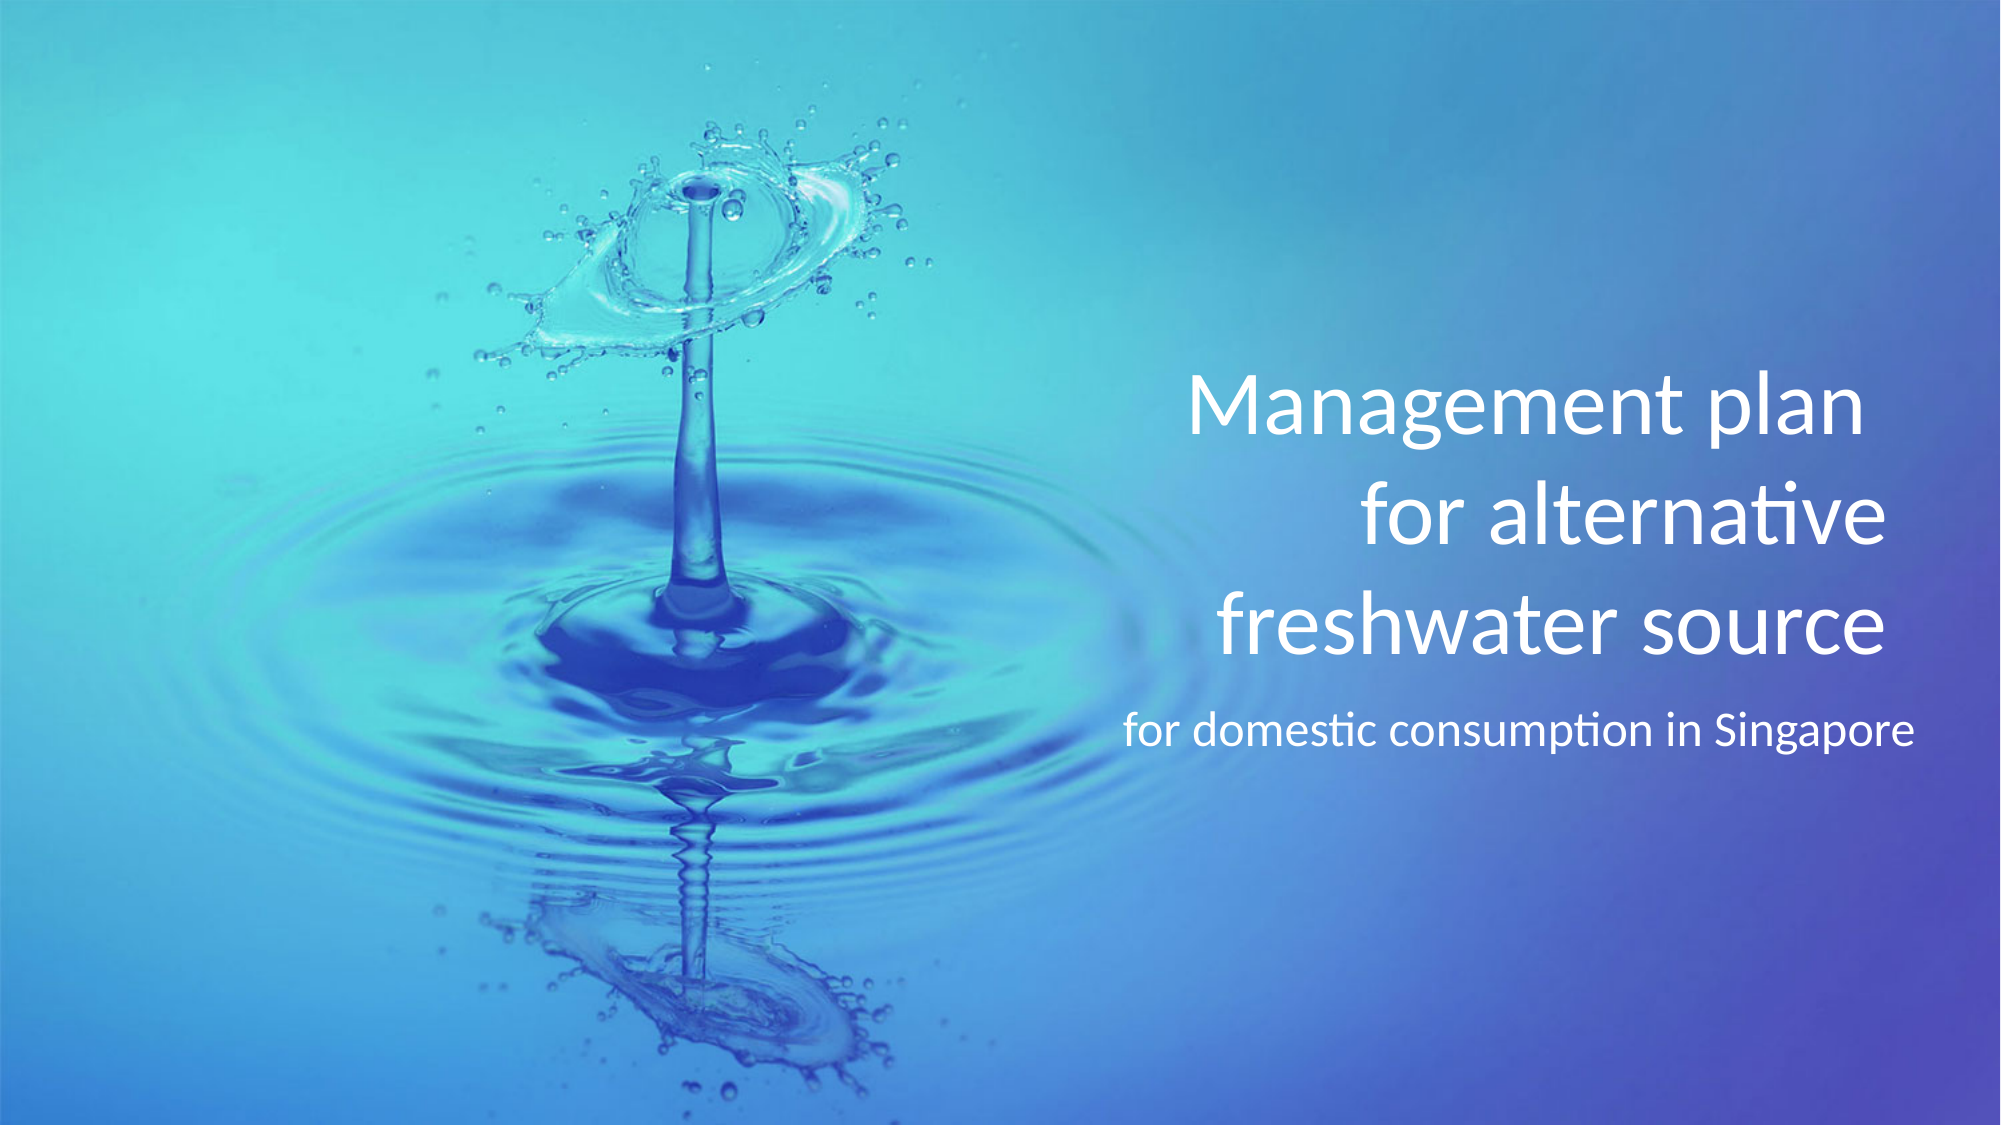

Management plan
for alternative freshwater source
for domestic consumption in Singapore